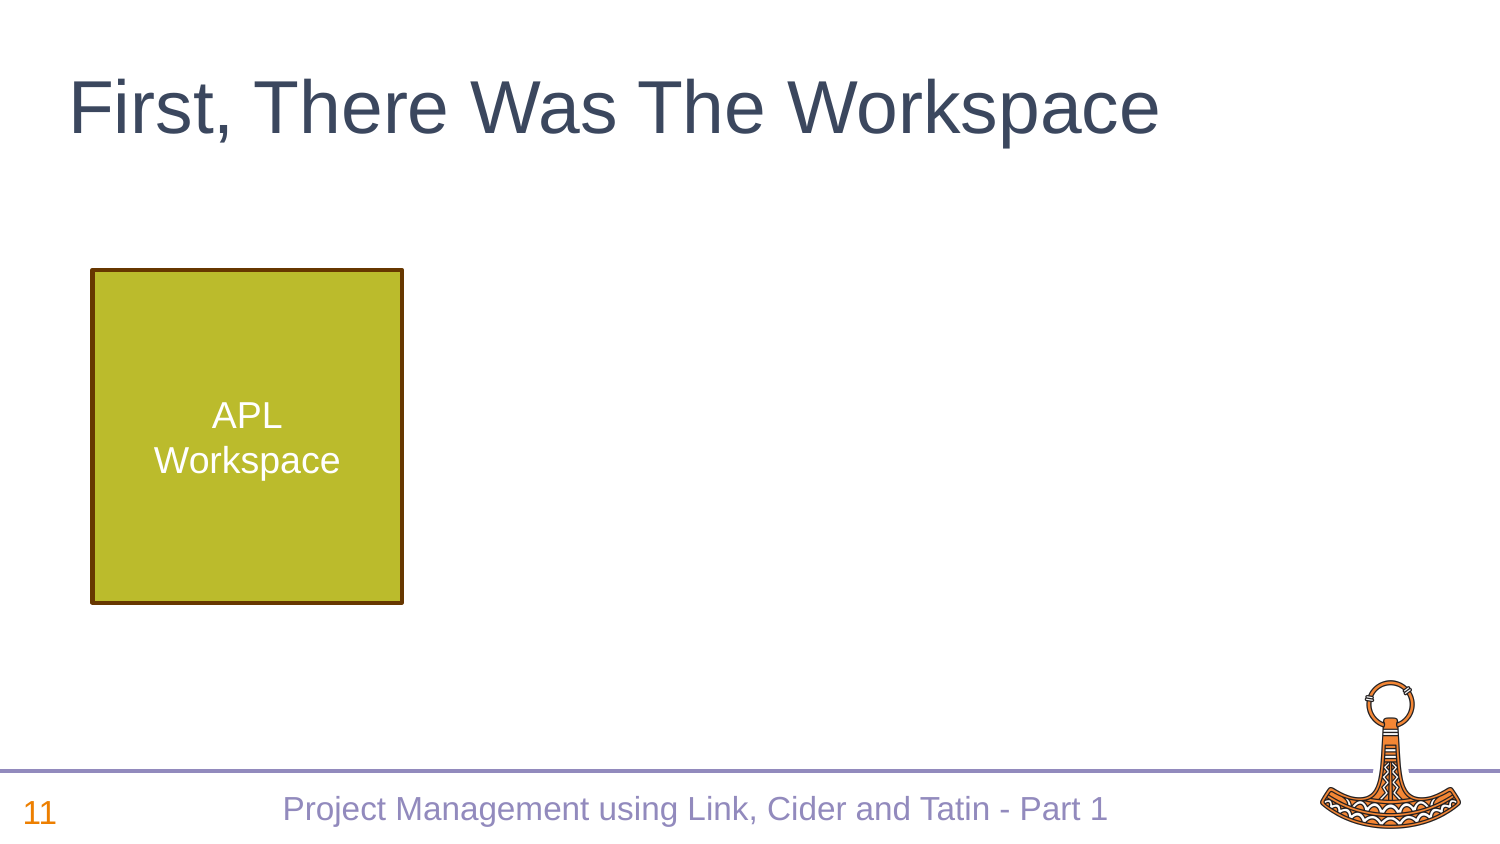

# First, There Was The Workspace
APL
Workspace